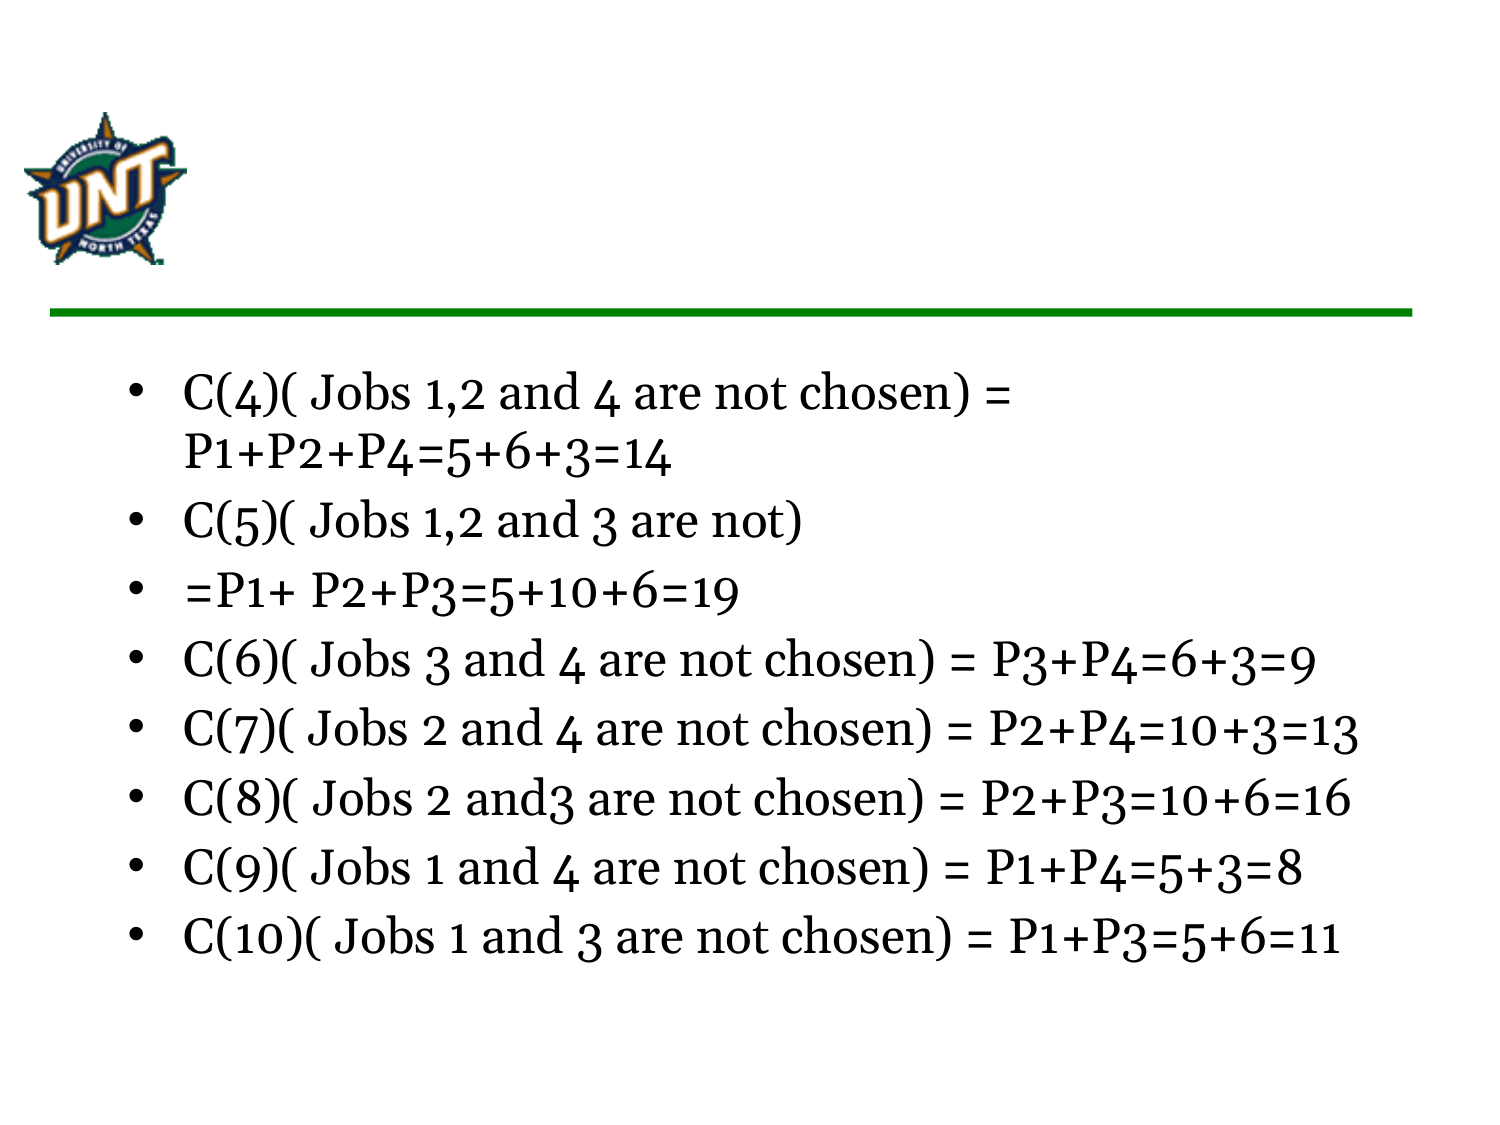

C(4)( Jobs 1,2 and 4 are not chosen) = P1+P2+P4=5+6+3=14
C(5)( Jobs 1,2 and 3 are not)
=P1+ P2+P3=5+10+6=19
C(6)( Jobs 3 and 4 are not chosen) = P3+P4=6+3=9
C(7)( Jobs 2 and 4 are not chosen) = P2+P4=10+3=13
C(8)( Jobs 2 and3 are not chosen) = P2+P3=10+6=16
C(9)( Jobs 1 and 4 are not chosen) = P1+P4=5+3=8
C(10)( Jobs 1 and 3 are not chosen) = P1+P3=5+6=11